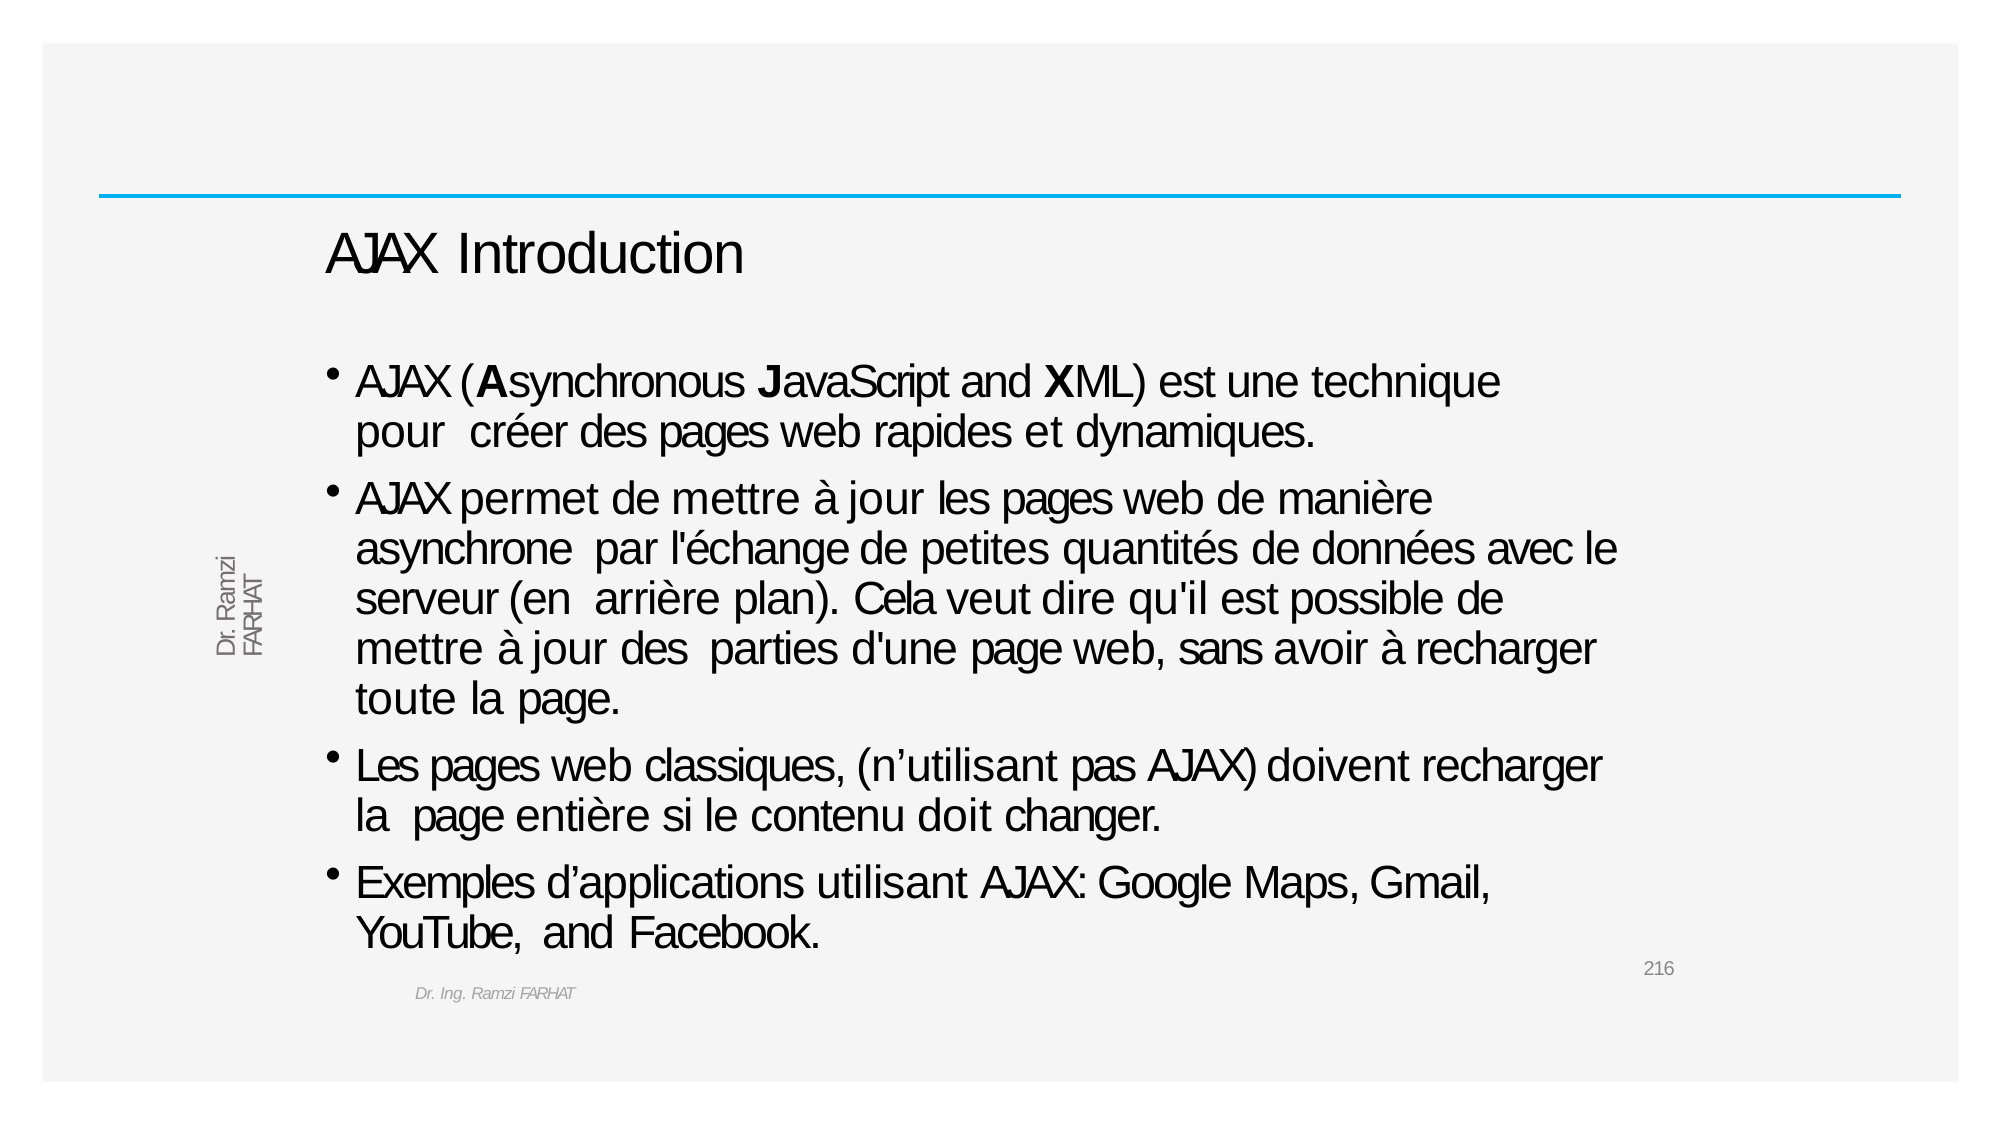

# AJAX Introduction
AJAX (Asynchronous JavaScript and XML) est une technique pour  créer des pages web rapides et dynamiques.
AJAX permet de mettre à jour les pages web de manière asynchrone  par l'échange de petites quantités de données avec le serveur (en  arrière plan). Cela veut dire qu'il est possible de mettre à jour des  parties d'une page web, sans avoir à recharger toute la page.
Les pages web classiques, (n’utilisant pas AJAX) doivent recharger la  page entière si le contenu doit changer.
Exemples d’applications utilisant AJAX: Google Maps, Gmail, YouTube,  and Facebook.
Dr. Ramzi FARHAT
216
Dr. Ing. Ramzi FARHAT